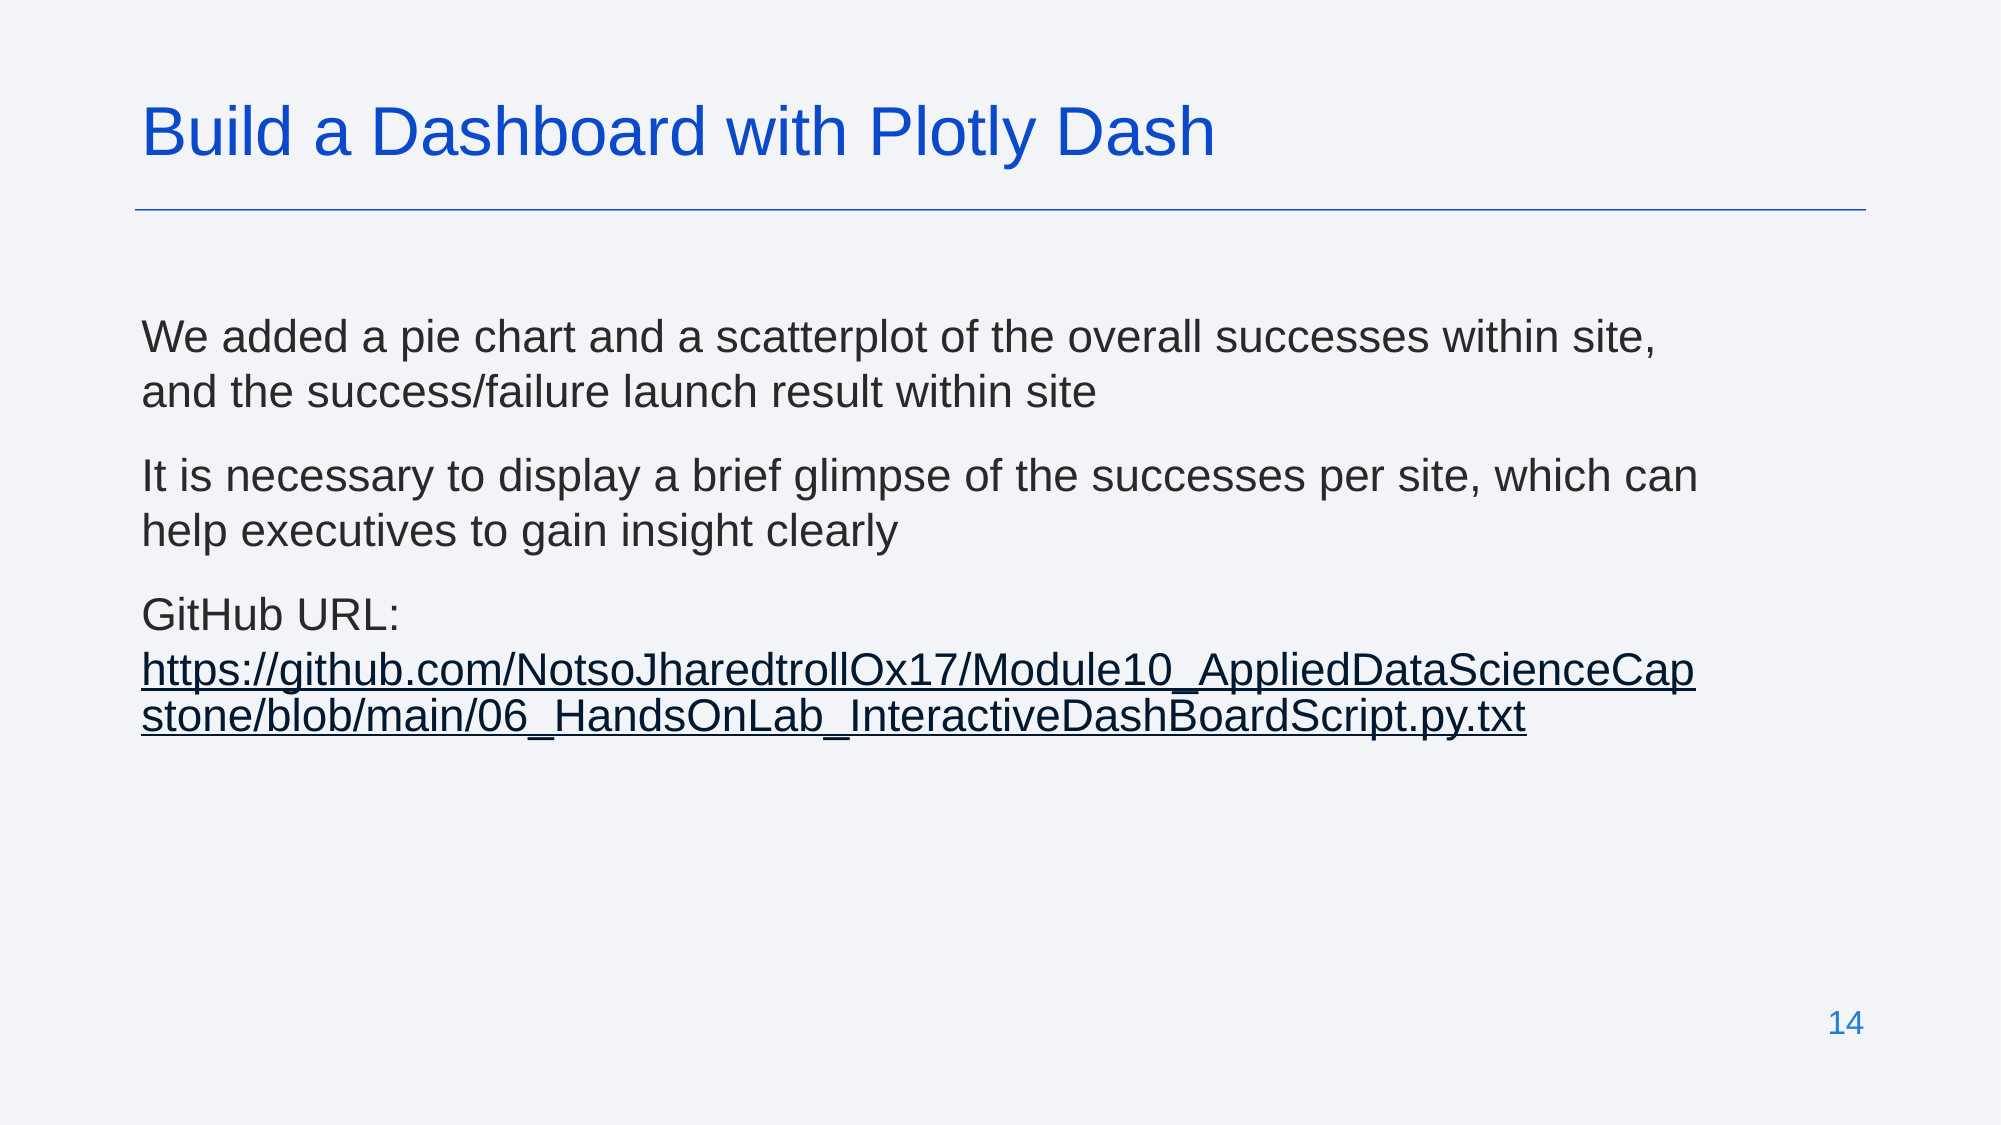

Build a Dashboard with Plotly Dash
We added a pie chart and a scatterplot of the overall successes within site, and the success/failure launch result within site
It is necessary to display a brief glimpse of the successes per site, which can help executives to gain insight clearly
GitHub URL: https://github.com/NotsoJharedtrollOx17/Module10_AppliedDataScienceCapstone/blob/main/06_HandsOnLab_InteractiveDashBoardScript.py.txt

14